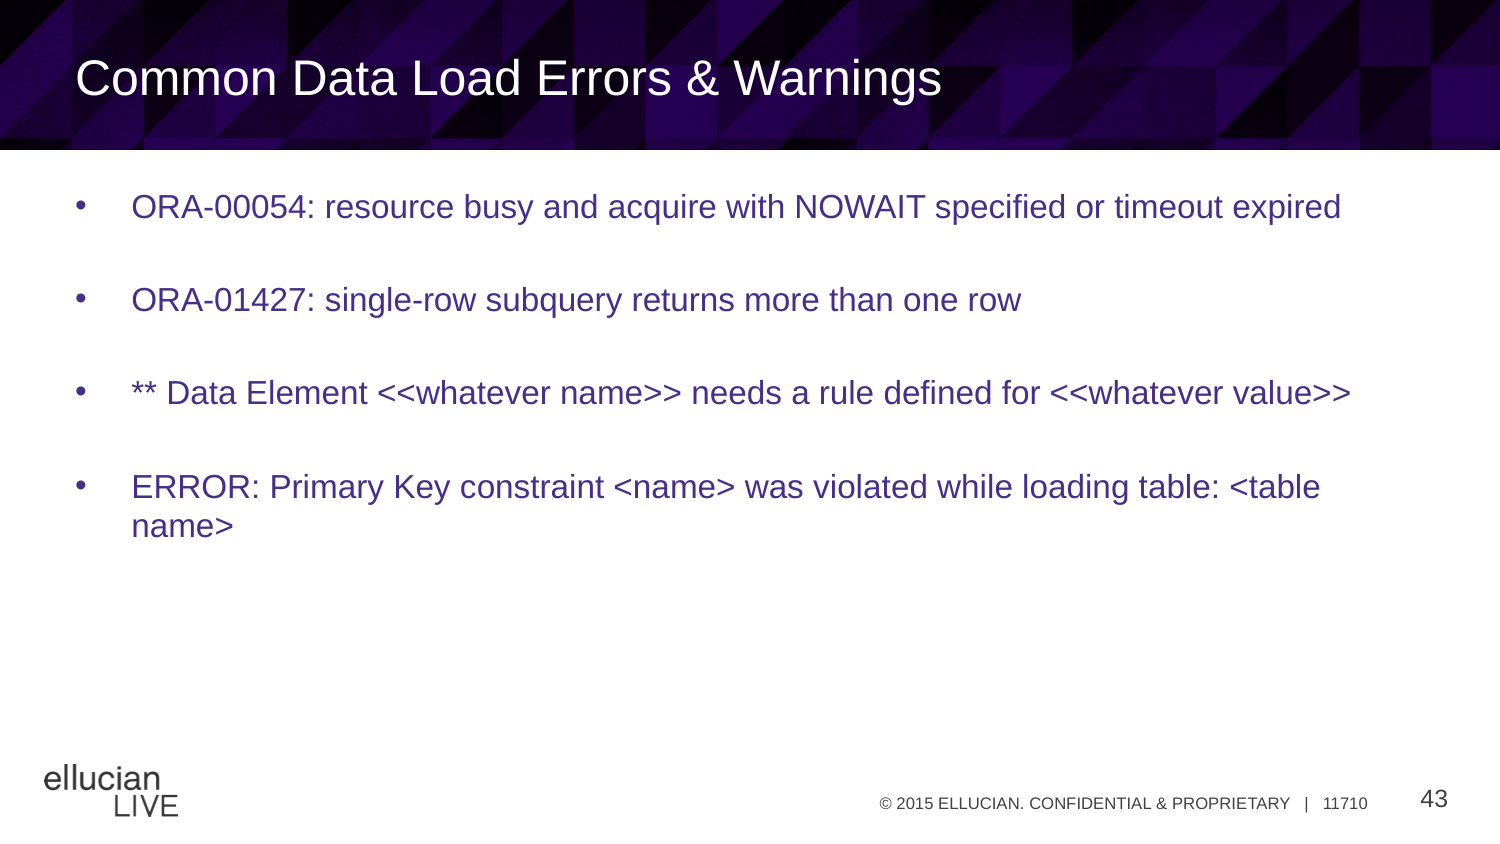

# Common Data Load Errors & Warnings
ORA-00054: resource busy and acquire with NOWAIT specified or timeout expired

ORA-01427: single-row subquery returns more than one row

** Data Element <<whatever name>> needs a rule defined for <<whatever value>>

ERROR: Primary Key constraint <name> was violated while loading table: <table name>